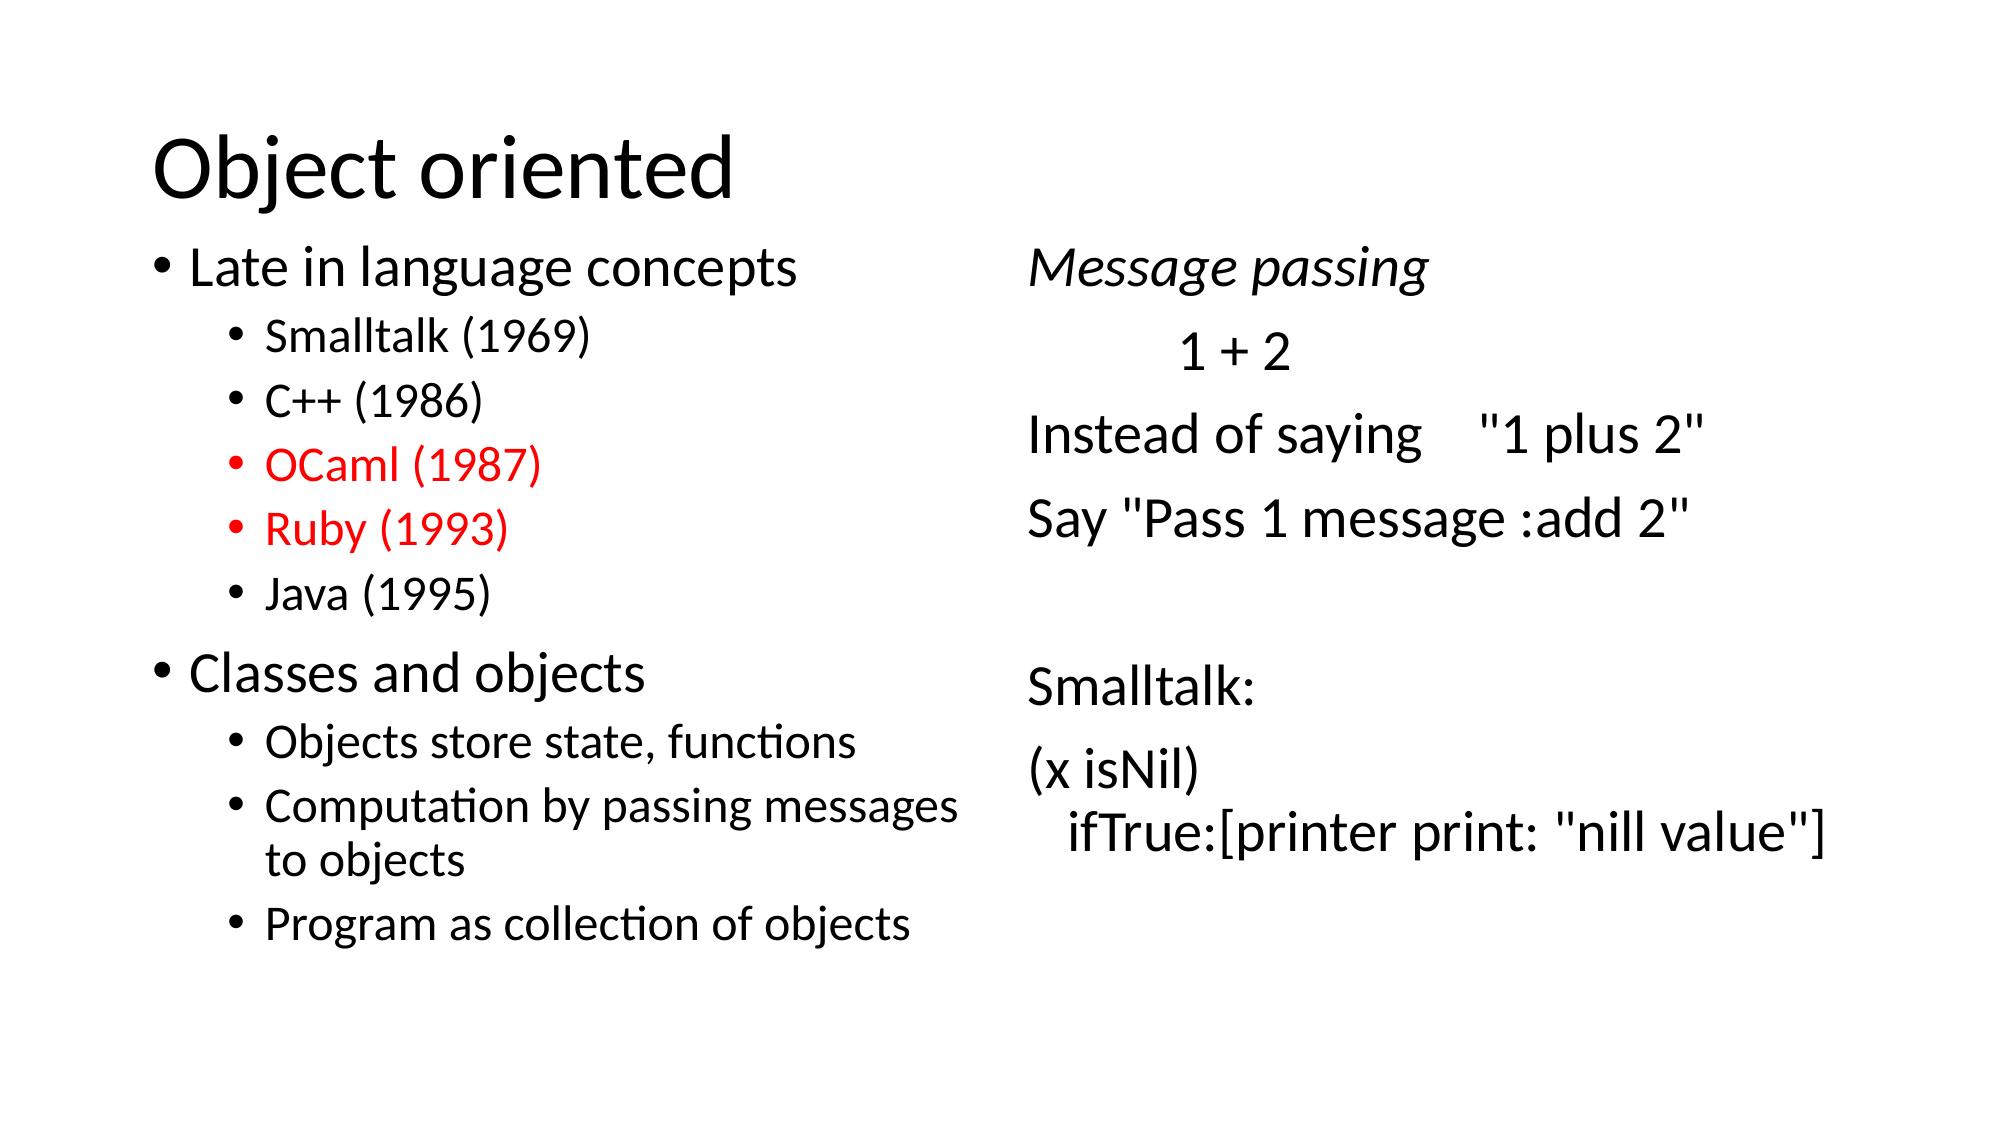

# Object oriented
Late in language concepts
Smalltalk (1969)
C++ (1986)
OCaml (1987)
Ruby (1993)
Java (1995)
Classes and objects
Objects store state, functions
Computation by passing messages to objects
Program as collection of objects

Message passing
	1 + 2
Instead of saying	"1 plus 2"
Say "Pass 1 message :add 2"

Smalltalk:
(x isNil) 
   ifTrue:[printer print: "nill value"]